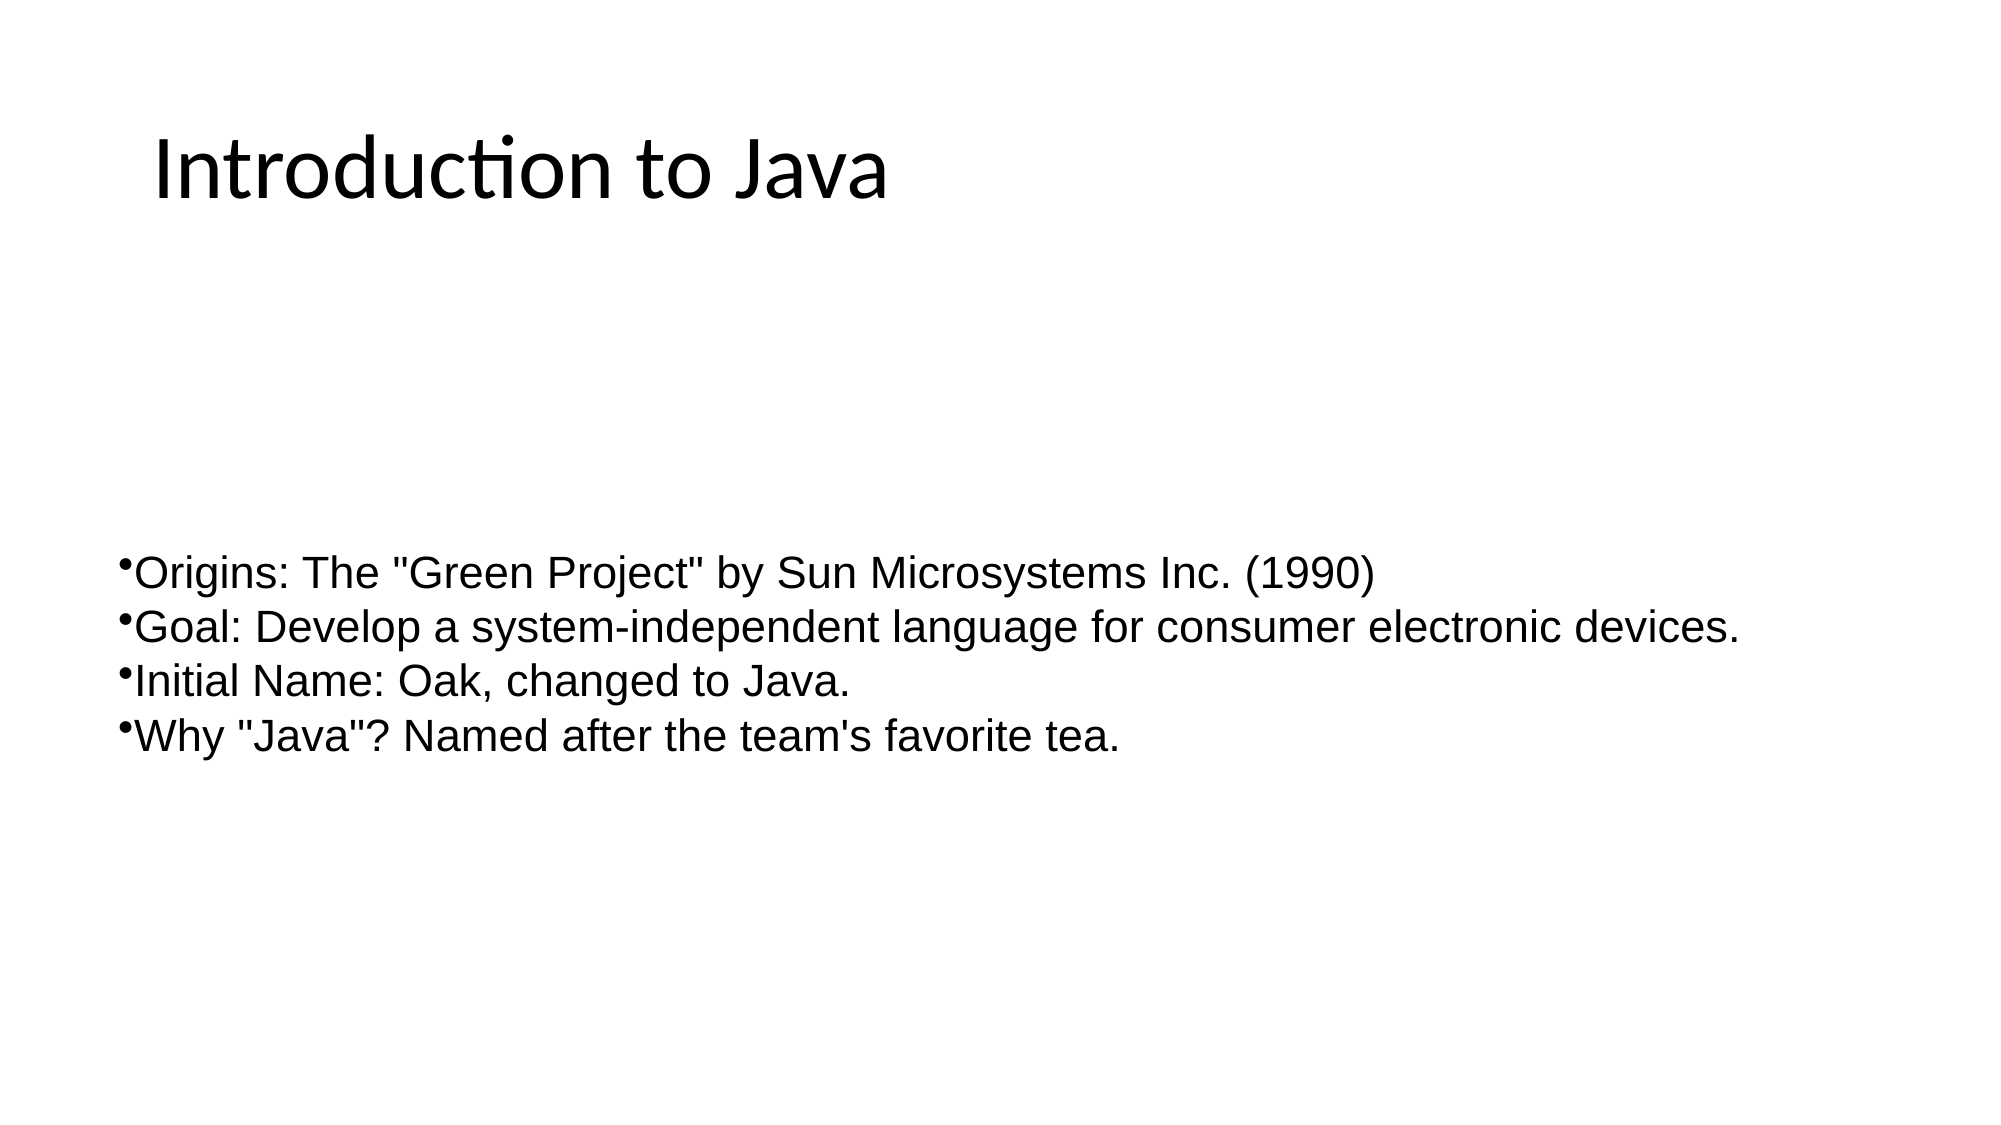

# Introduction to Java
Origins: The "Green Project" by Sun Microsystems Inc. (1990)
Goal: Develop a system-independent language for consumer electronic devices.
Initial Name: Oak, changed to Java.
Why "Java"? Named after the team's favorite tea.